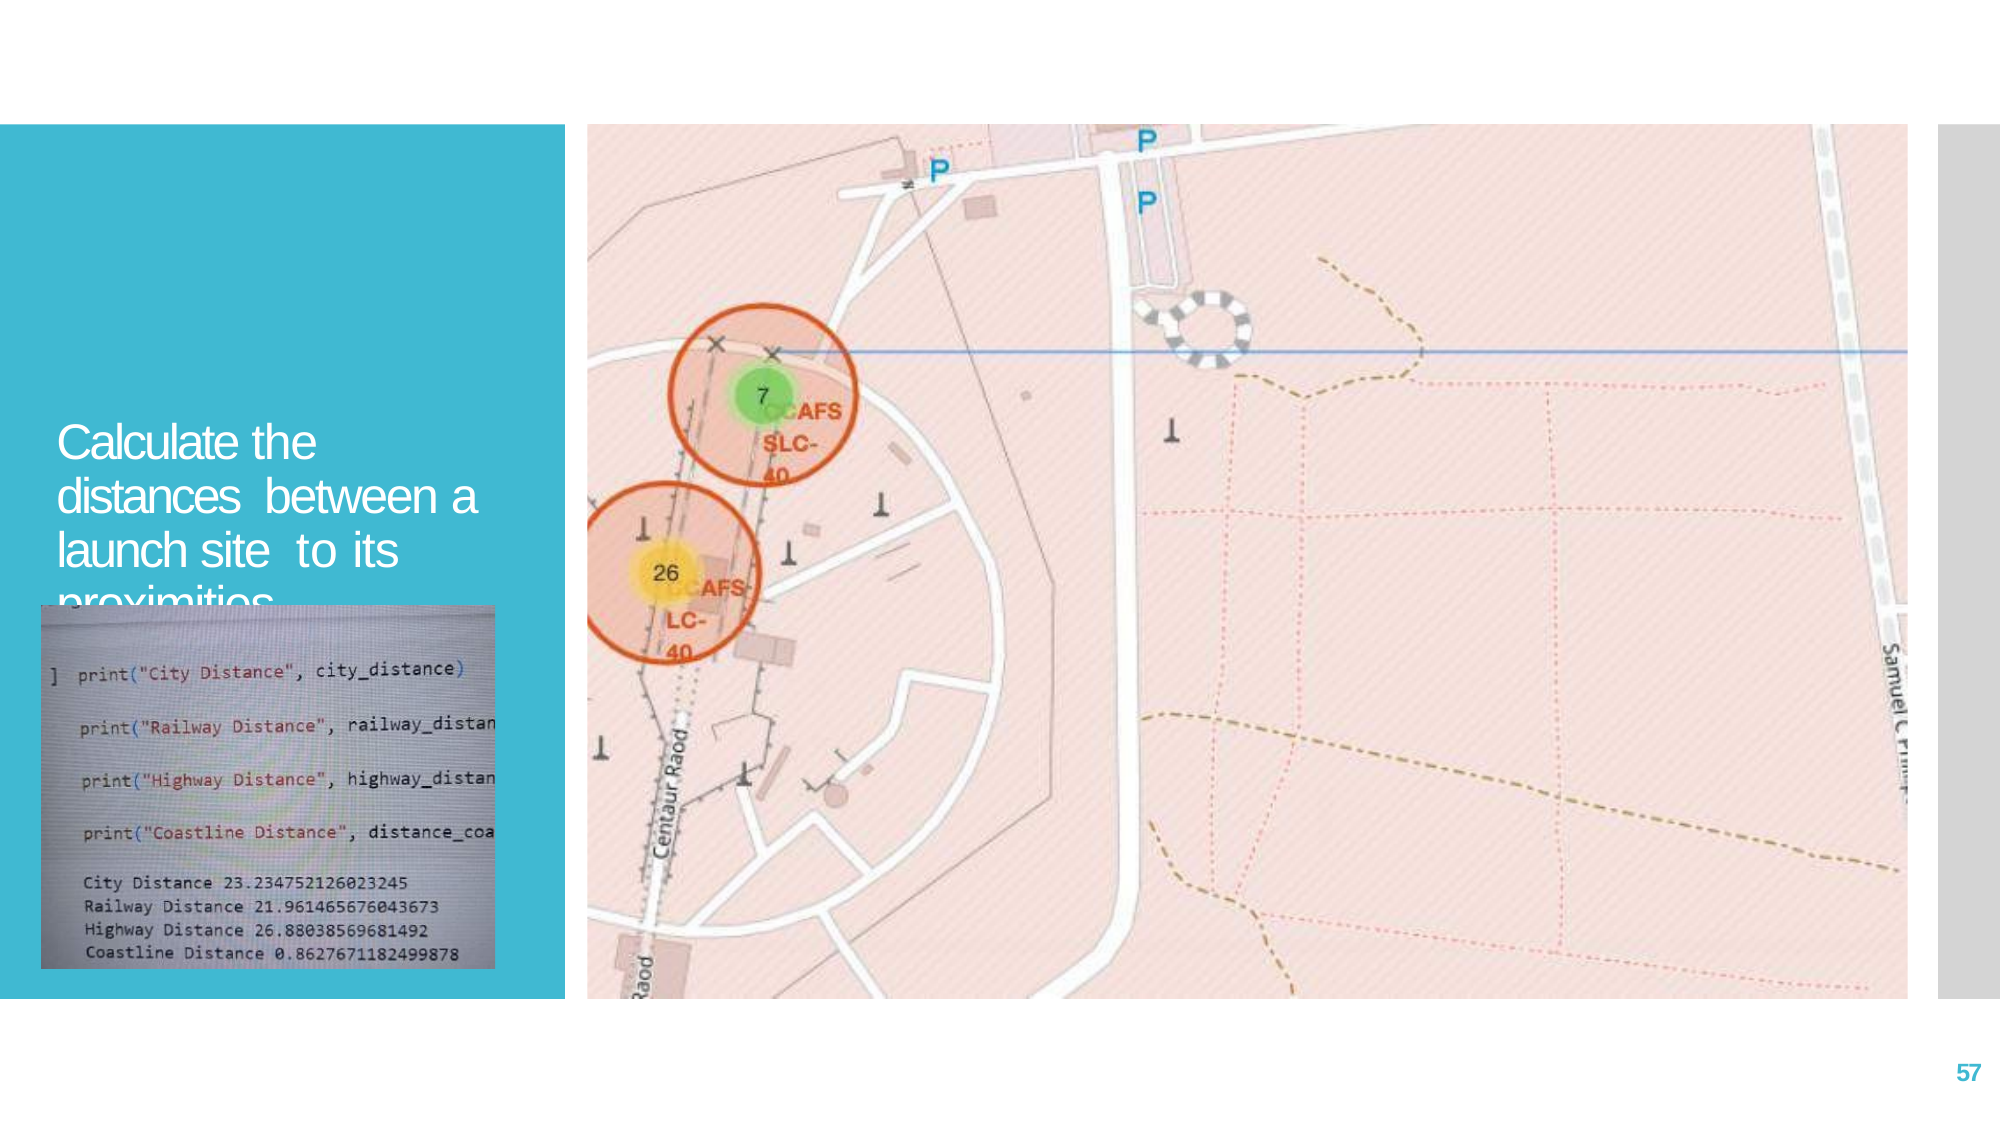

# Calculate the distances  between a launch site  to its proximities

57